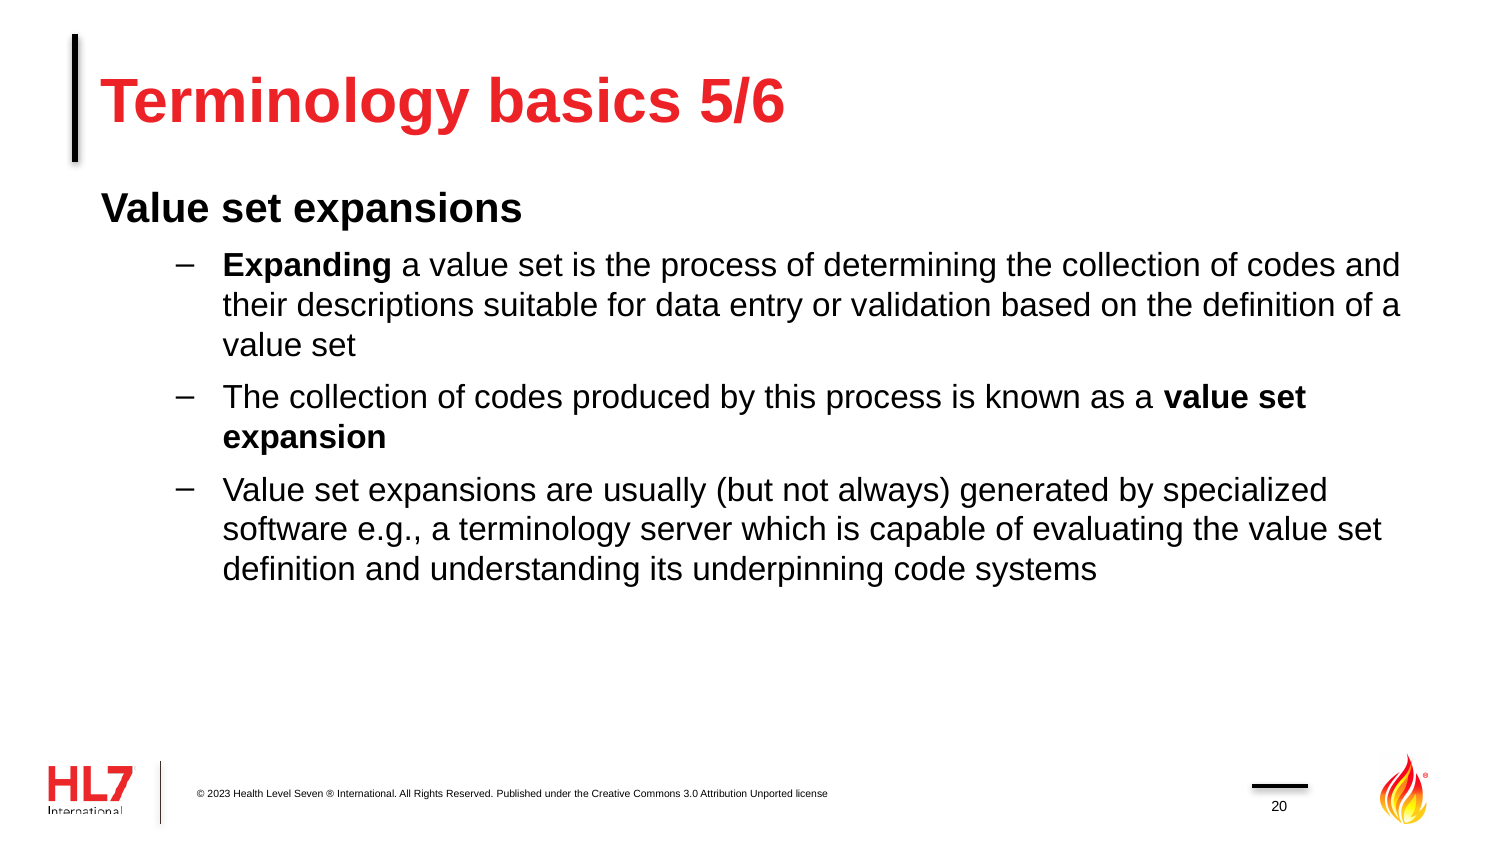

# Terminology basics 5/6
Value set expansions
Expanding a value set is the process of determining the collection of codes and their descriptions suitable for data entry or validation based on the definition of a value set
The collection of codes produced by this process is known as a value set expansion
Value set expansions are usually (but not always) generated by specialized software e.g., a terminology server which is capable of evaluating the value set definition and understanding its underpinning code systems

© 2023 Health Level Seven ® International. All Rights Reserved. Published under the Creative Commons 3.0 Attribution Unported license

20